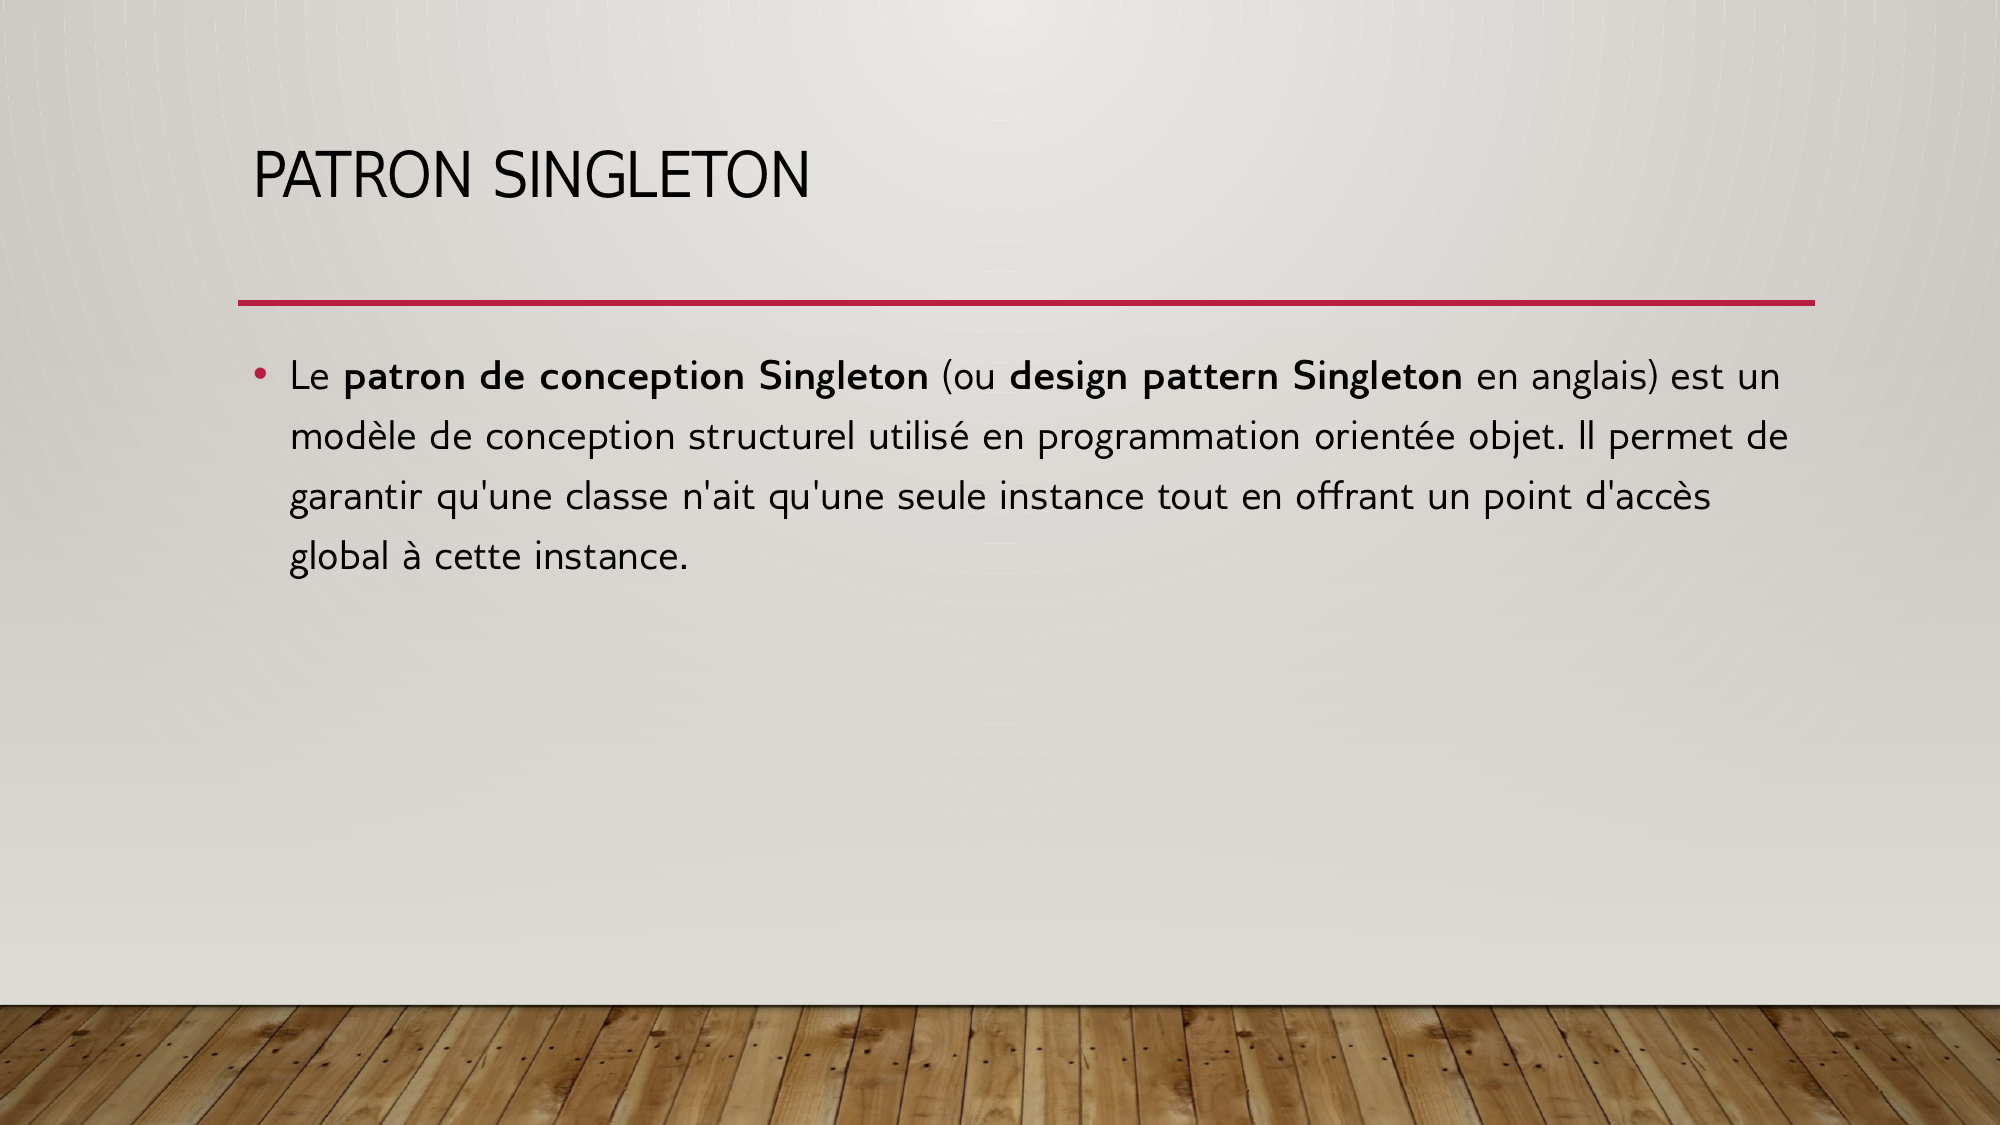

# Patron singleton
Le patron de conception Singleton (ou design pattern Singleton en anglais) est un modèle de conception structurel utilisé en programmation orientée objet. Il permet de garantir qu'une classe n'ait qu'une seule instance tout en offrant un point d'accès global à cette instance.